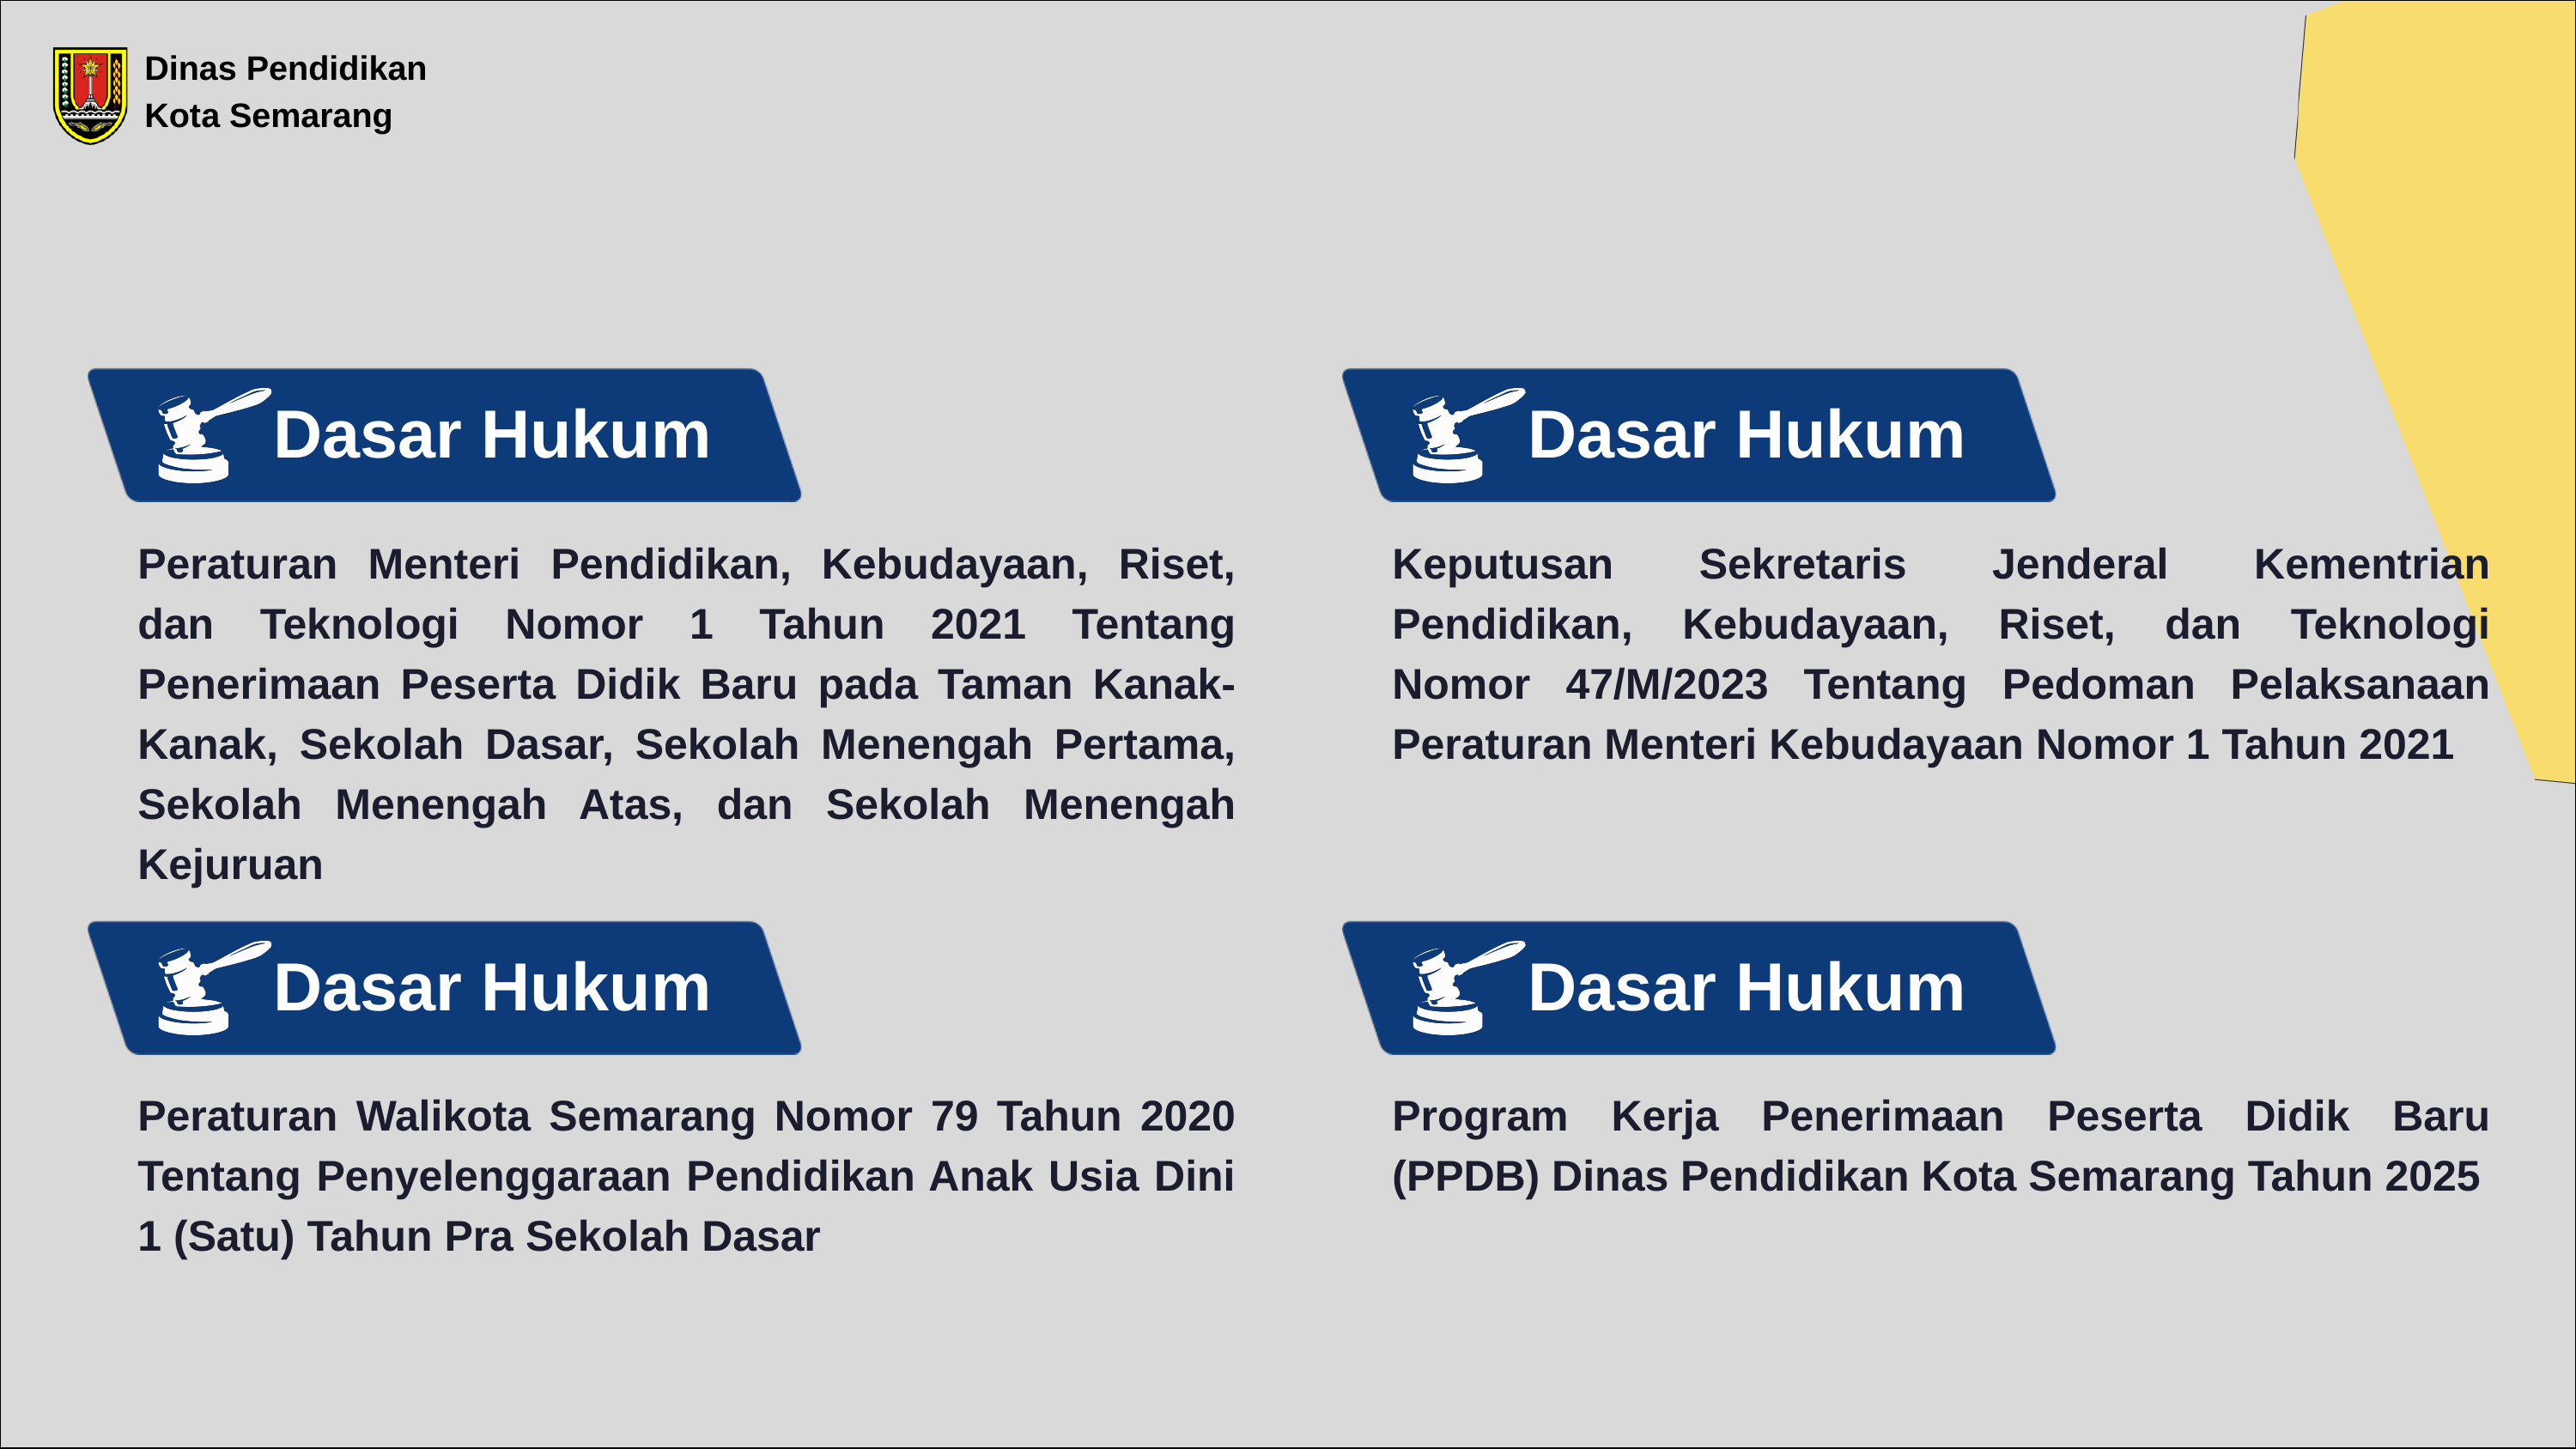

Dinas Pendidikan
Kota Semarang

Dasar Hukum

Dasar Hukum

Peraturan Menteri Pendidikan, Kebudayaan, Riset, dan Teknologi Nomor 1 Tahun 2021 Tentang Penerimaan Peserta Didik Baru pada Taman Kanak-Kanak, Sekolah Dasar, Sekolah Menengah Pertama, Sekolah Menengah Atas, dan Sekolah Menengah Kejuruan

Keputusan Sekretaris Jenderal Kementrian Pendidikan, Kebudayaan, Riset, dan Teknologi Nomor 47/M/2023 Tentang Pedoman Pelaksanaan Peraturan Menteri Kebudayaan Nomor 1 Tahun 2021

Dasar Hukum

Dasar Hukum

Peraturan Walikota Semarang Nomor 79 Tahun 2020 Tentang Penyelenggaraan Pendidikan Anak Usia Dini 1 (Satu) Tahun Pra Sekolah Dasar

Program Kerja Penerimaan Peserta Didik Baru (PPDB) Dinas Pendidikan Kota Semarang Tahun 2025